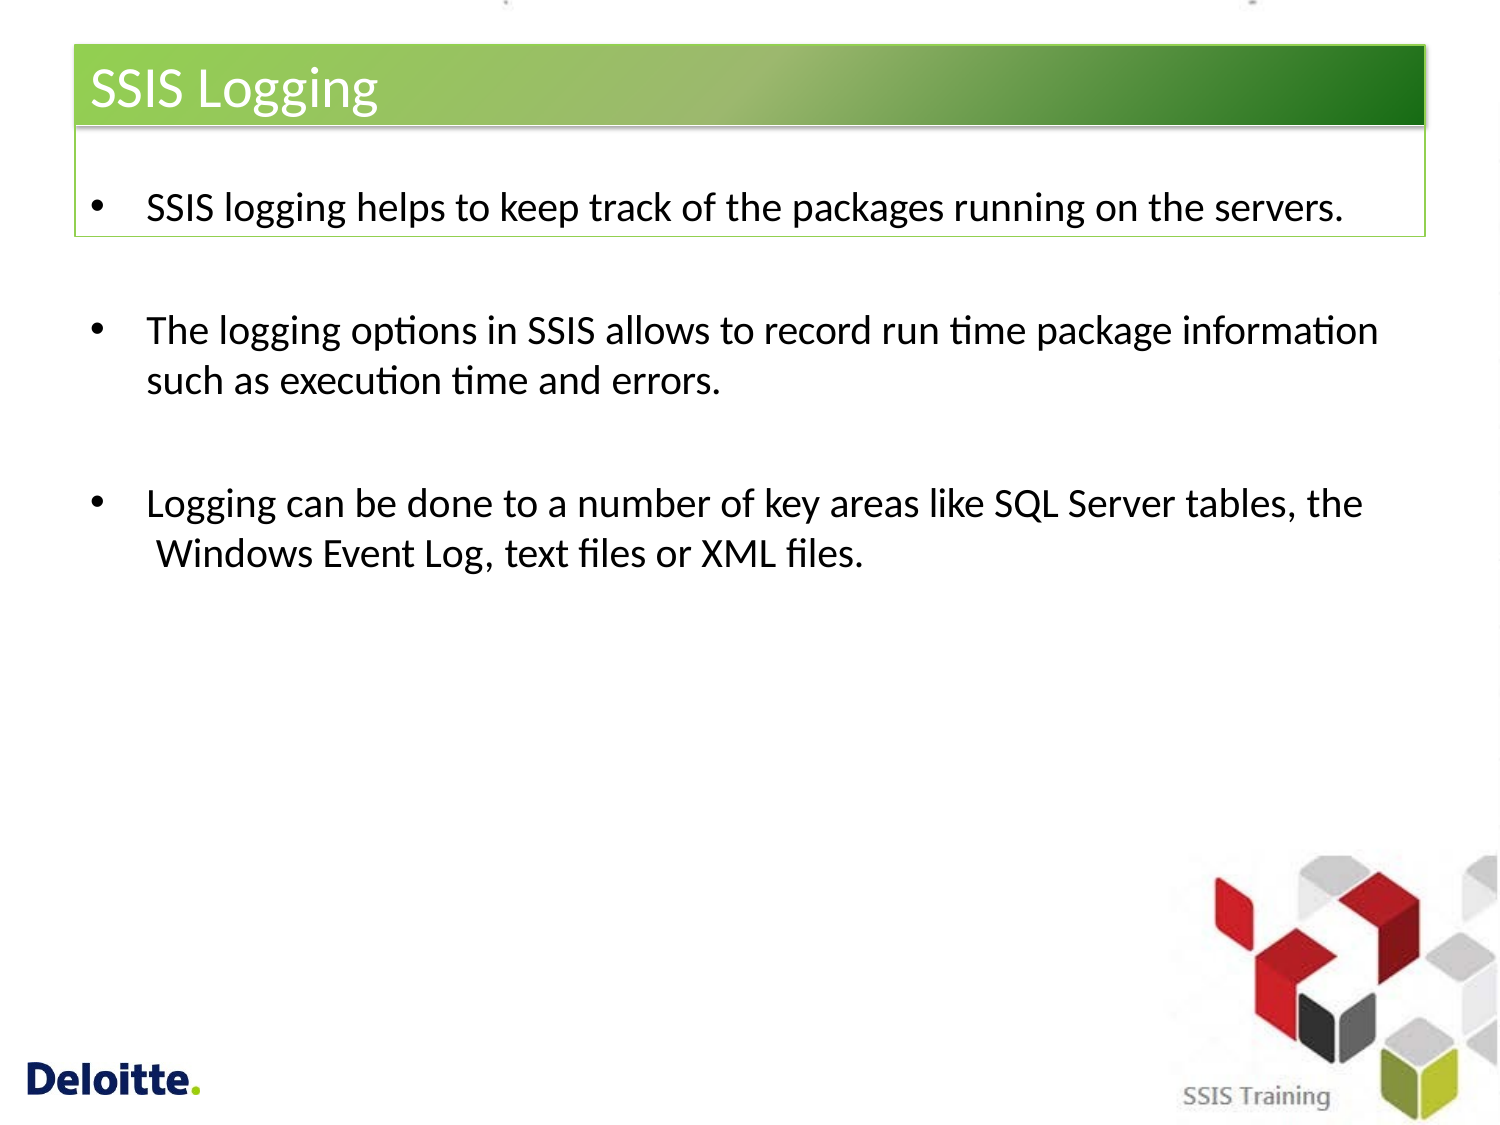

# SSIS Logging
SSIS logging helps to keep track of the packages running on the servers.

The logging options in SSIS allows to record run time package information  such as execution time and errors.

Logging can be done to a number of key areas like SQL Server tables, the  Windows Event Log, text files or XML files.